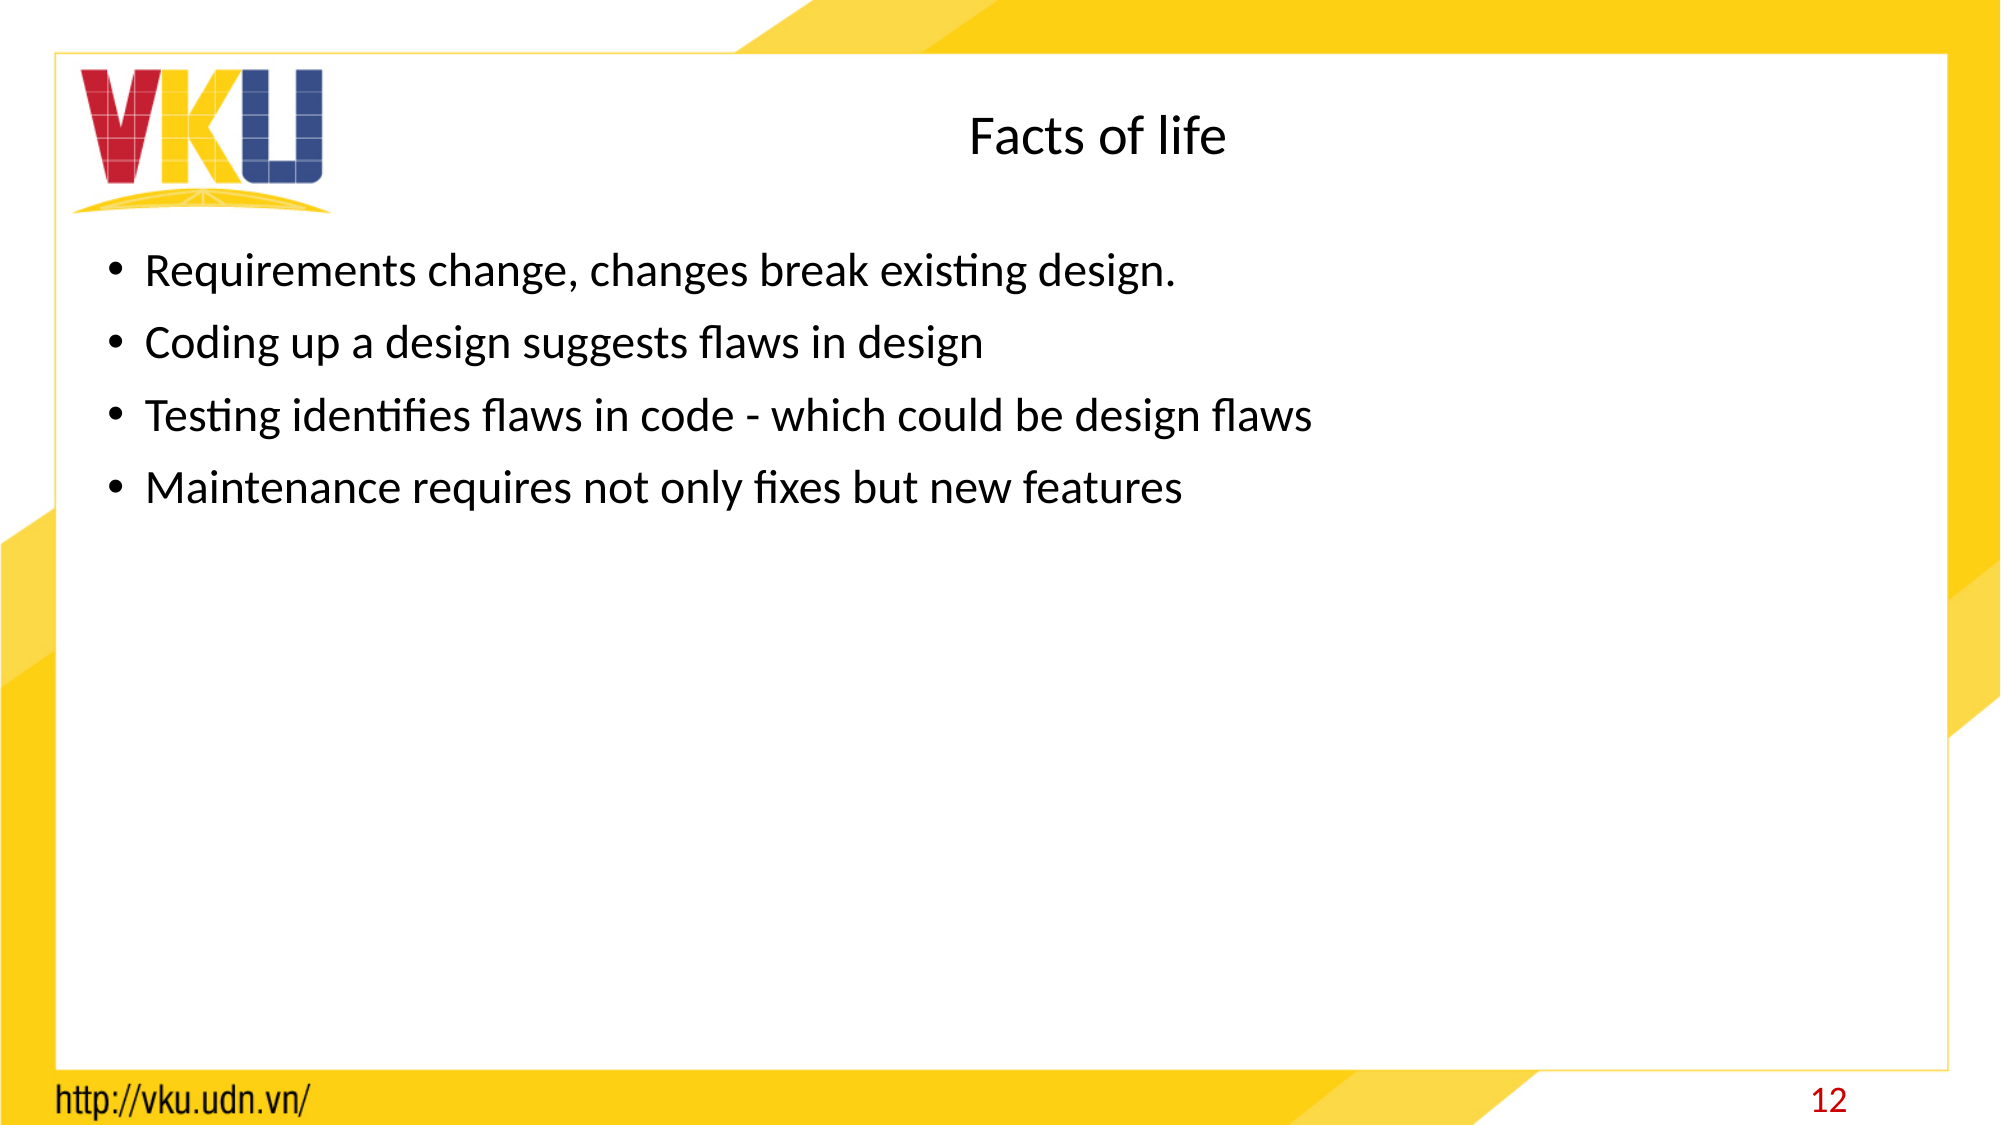

# Facts of life
Requirements change, changes break existing design.
Coding up a design suggests flaws in design
Testing identifies flaws in code - which could be design flaws
Maintenance requires not only fixes but new features
12